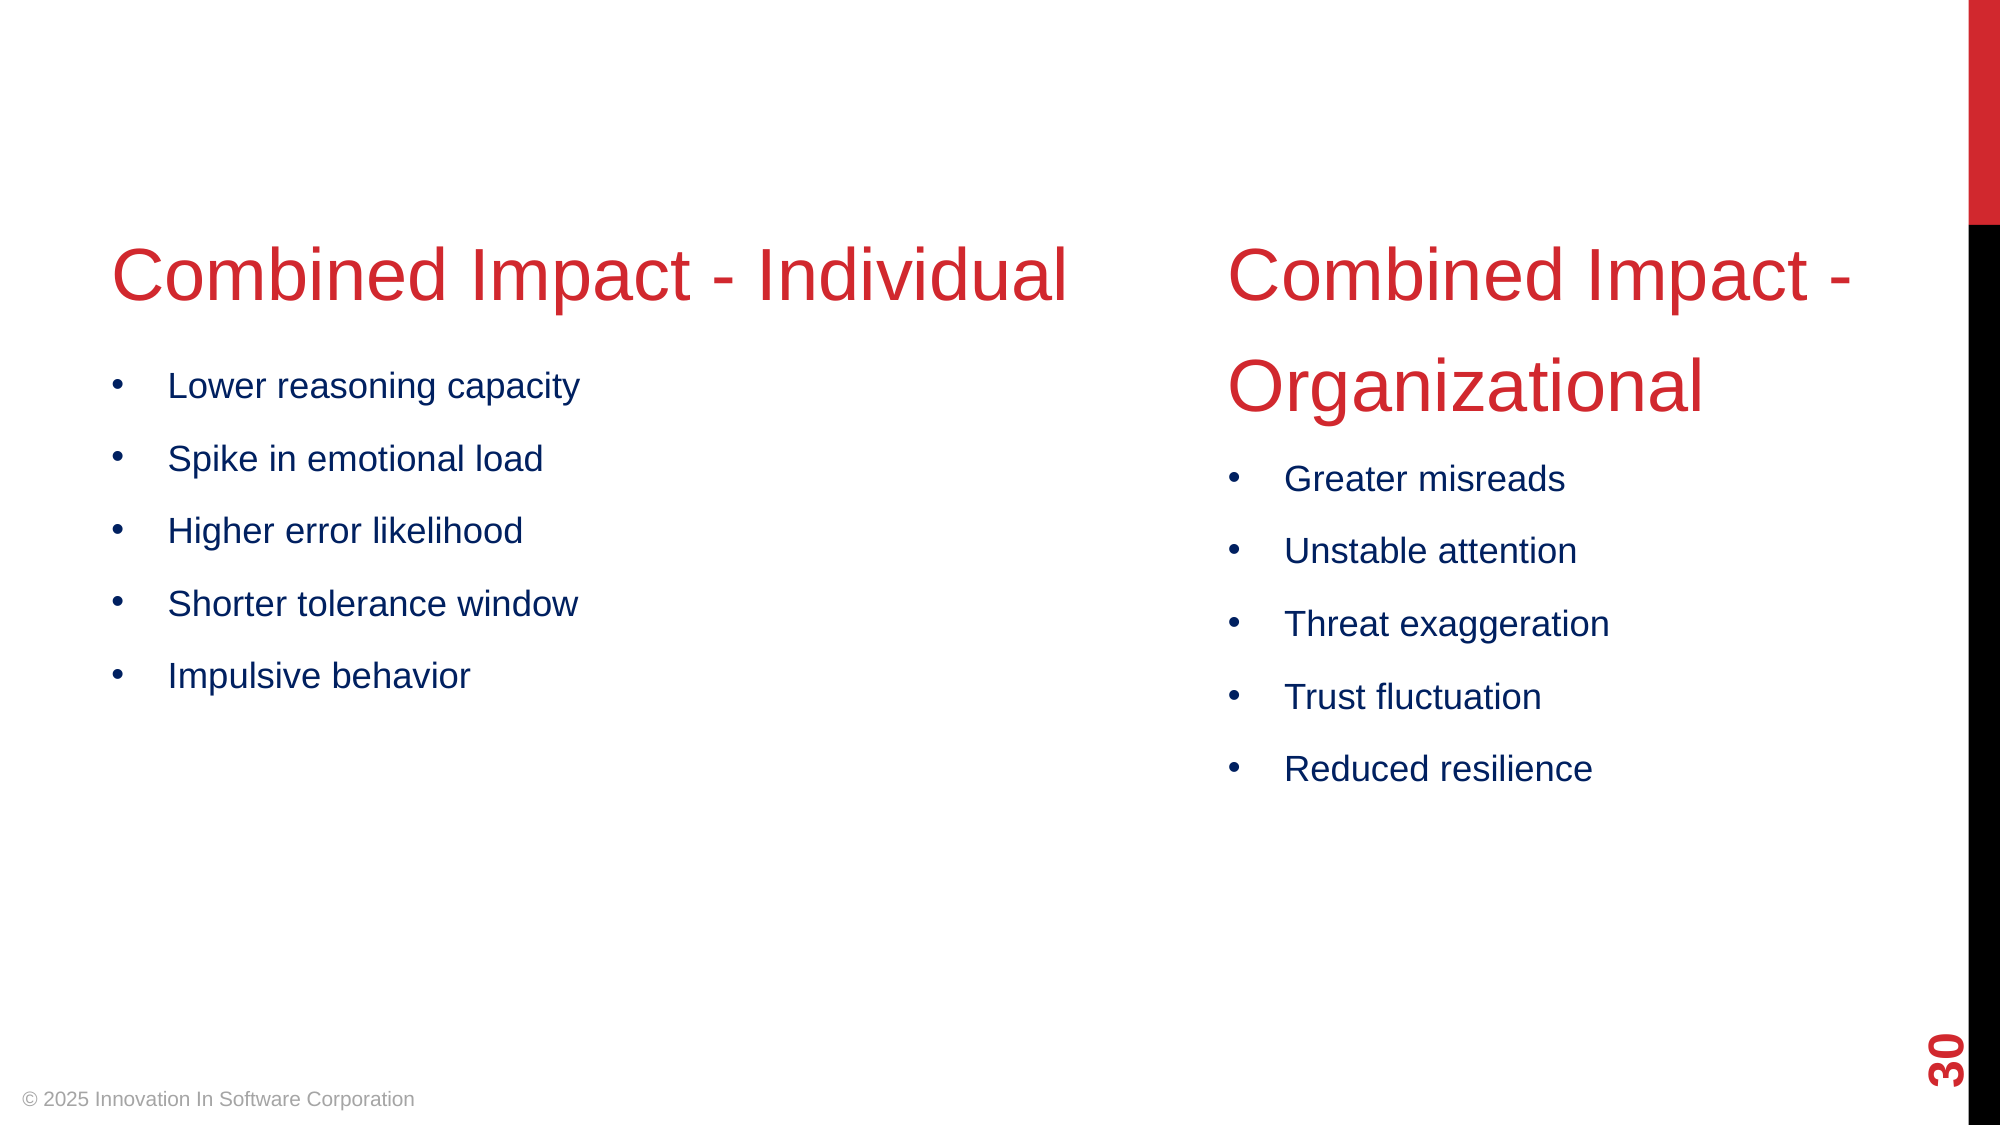

Combined Impact - Individual
Combined Impact - Organizational
Lower reasoning capacity
Spike in emotional load
Greater misreads
Higher error likelihood
Unstable attention
Shorter tolerance window
Threat exaggeration
Impulsive behavior
Trust fluctuation
Reduced resilience
30
© 2025 Innovation In Software Corporation